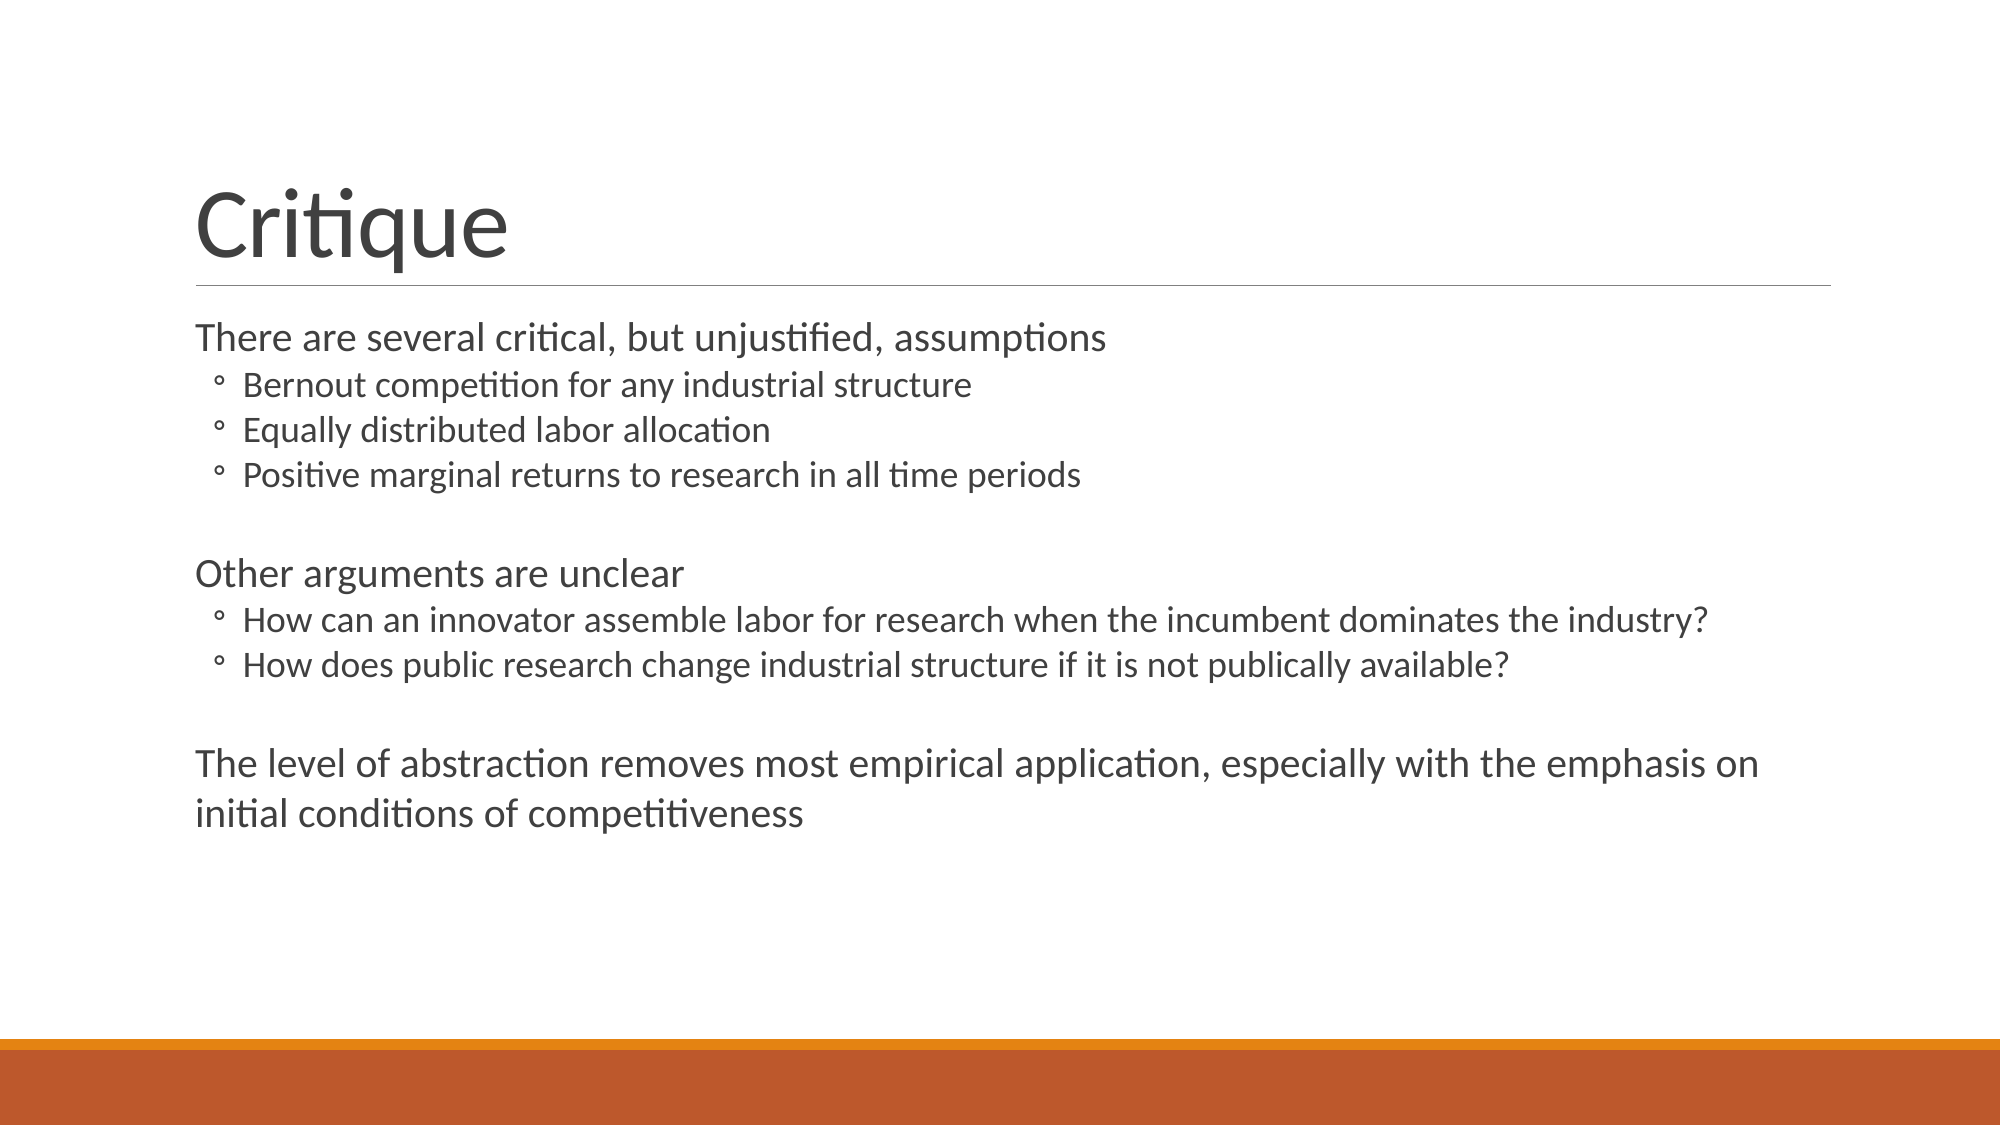

# Critique
There are several critical, but unjustified, assumptions
Bernout competition for any industrial structure
Equally distributed labor allocation
Positive marginal returns to research in all time periods

Other arguments are unclear
How can an innovator assemble labor for research when the incumbent dominates the industry?
How does public research change industrial structure if it is not publically available?

The level of abstraction removes most empirical application, especially with the emphasis on initial conditions of competitiveness